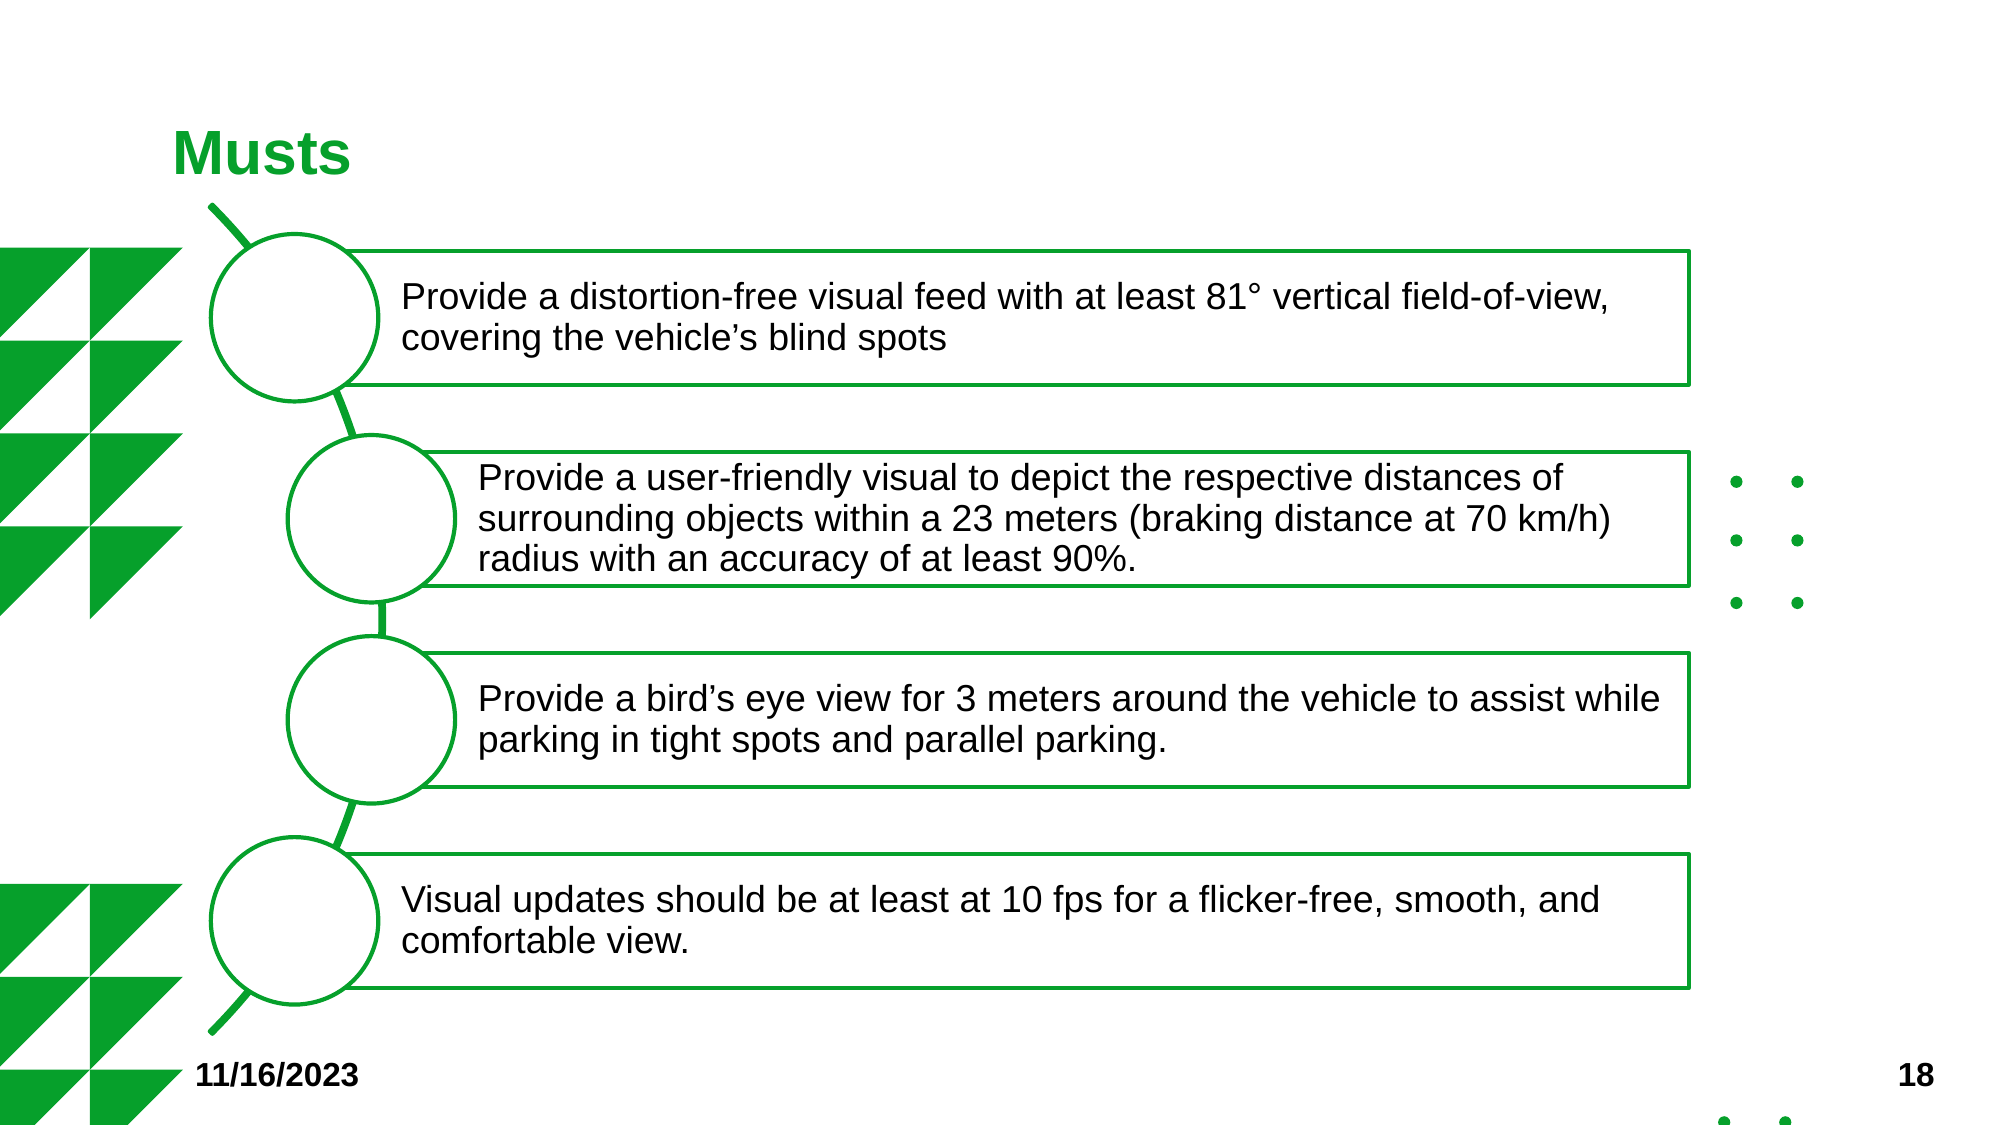

# Musts
Provide a distortion-free visual feed with at least 81° vertical field-of-view, covering the vehicle’s blind spots
Provide a user-friendly visual to depict the respective distances of surrounding objects within a 23 meters (braking distance at 70 km/h) radius with an accuracy of at least 90%.
Provide a bird’s eye view for 3 meters around the vehicle to assist while parking in tight spots and parallel parking.
Visual updates should be at least at 10 fps for a flicker-free, smooth, and comfortable view.
11/16/2023
18